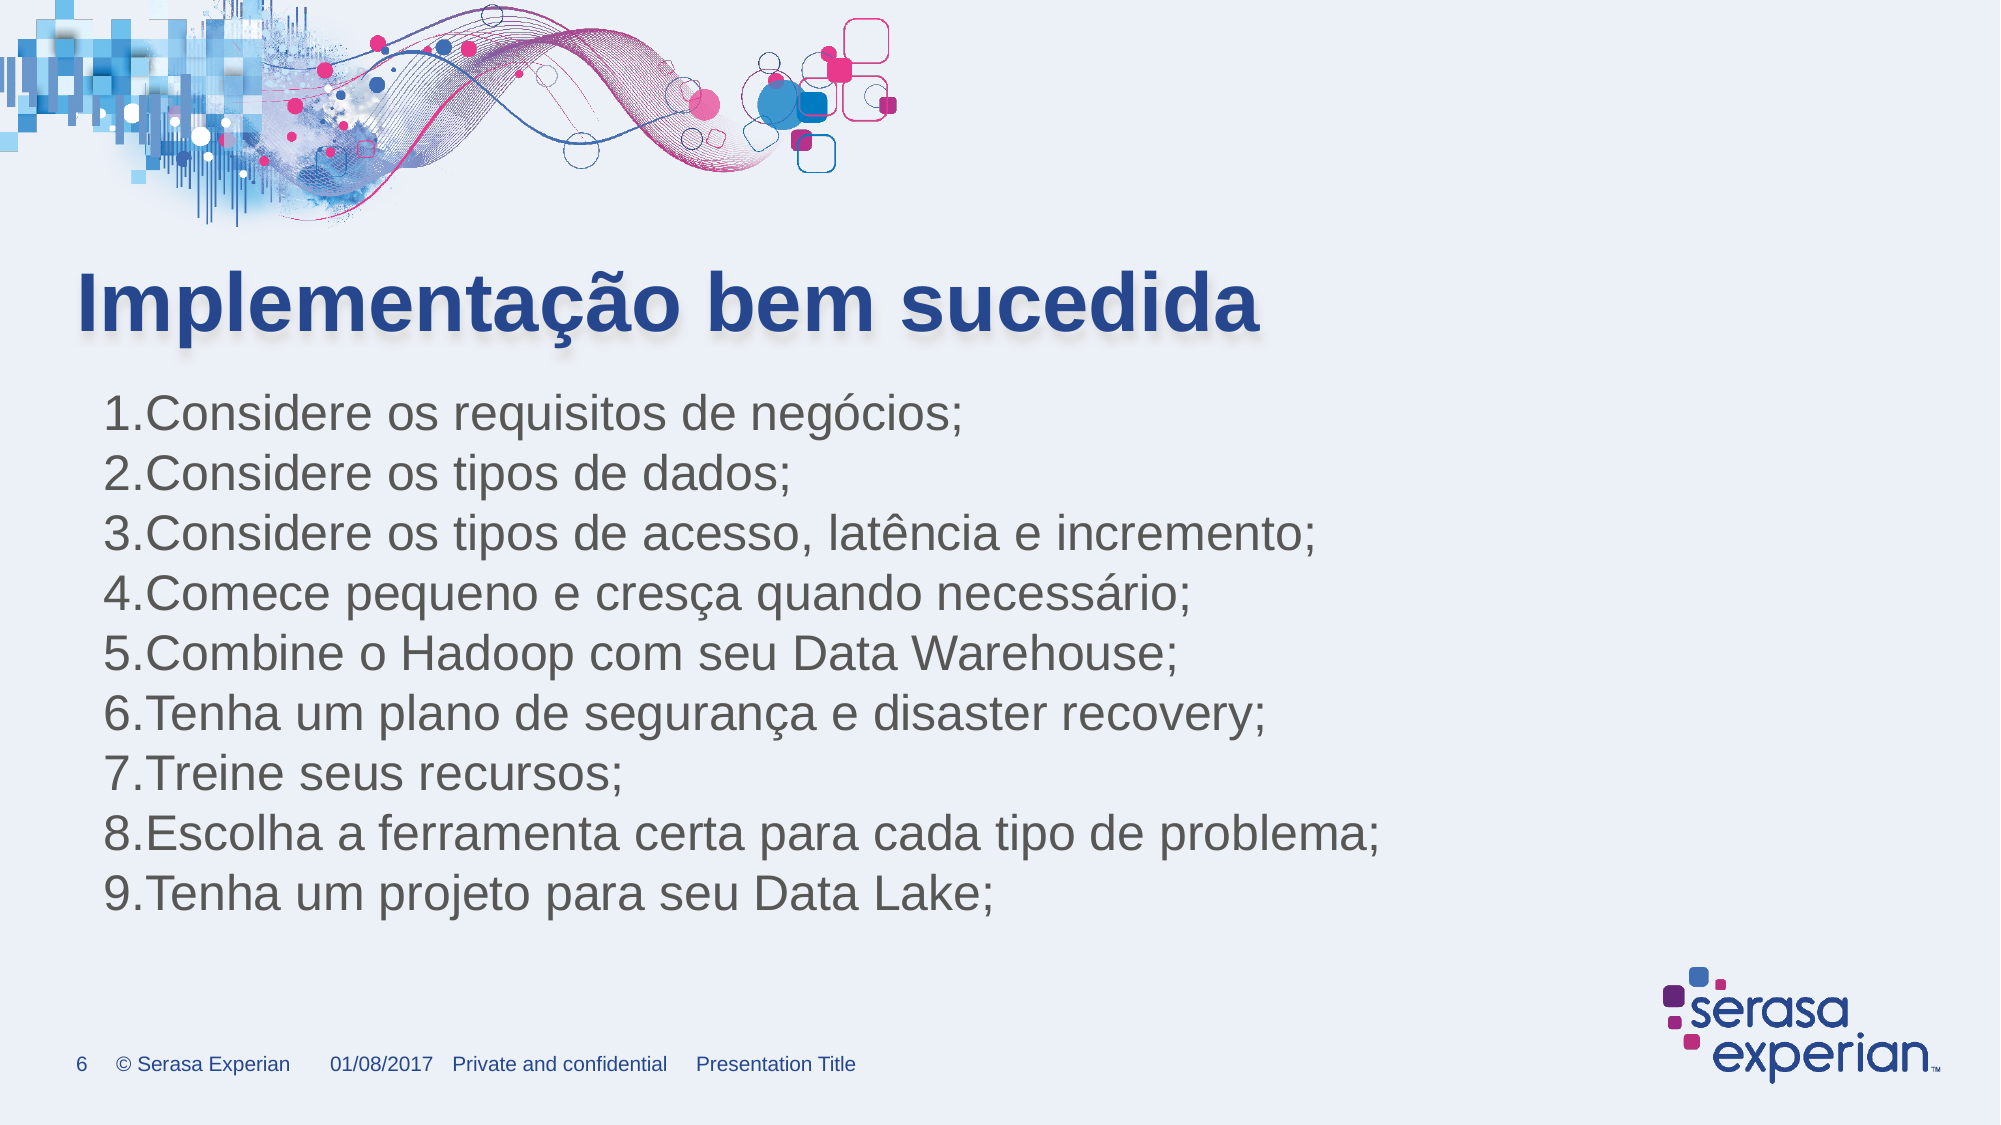

# Implementação bem sucedida
Considere os requisitos de negócios;
Considere os tipos de dados;
Considere os tipos de acesso, latência e incremento;
Comece pequeno e cresça quando necessário;
Combine o Hadoop com seu Data Warehouse;
Tenha um plano de segurança e disaster recovery;
Treine seus recursos;
Escolha a ferramenta certa para cada tipo de problema;
Tenha um projeto para seu Data Lake;

01/08/2017
Private and confidential     Presentation Title